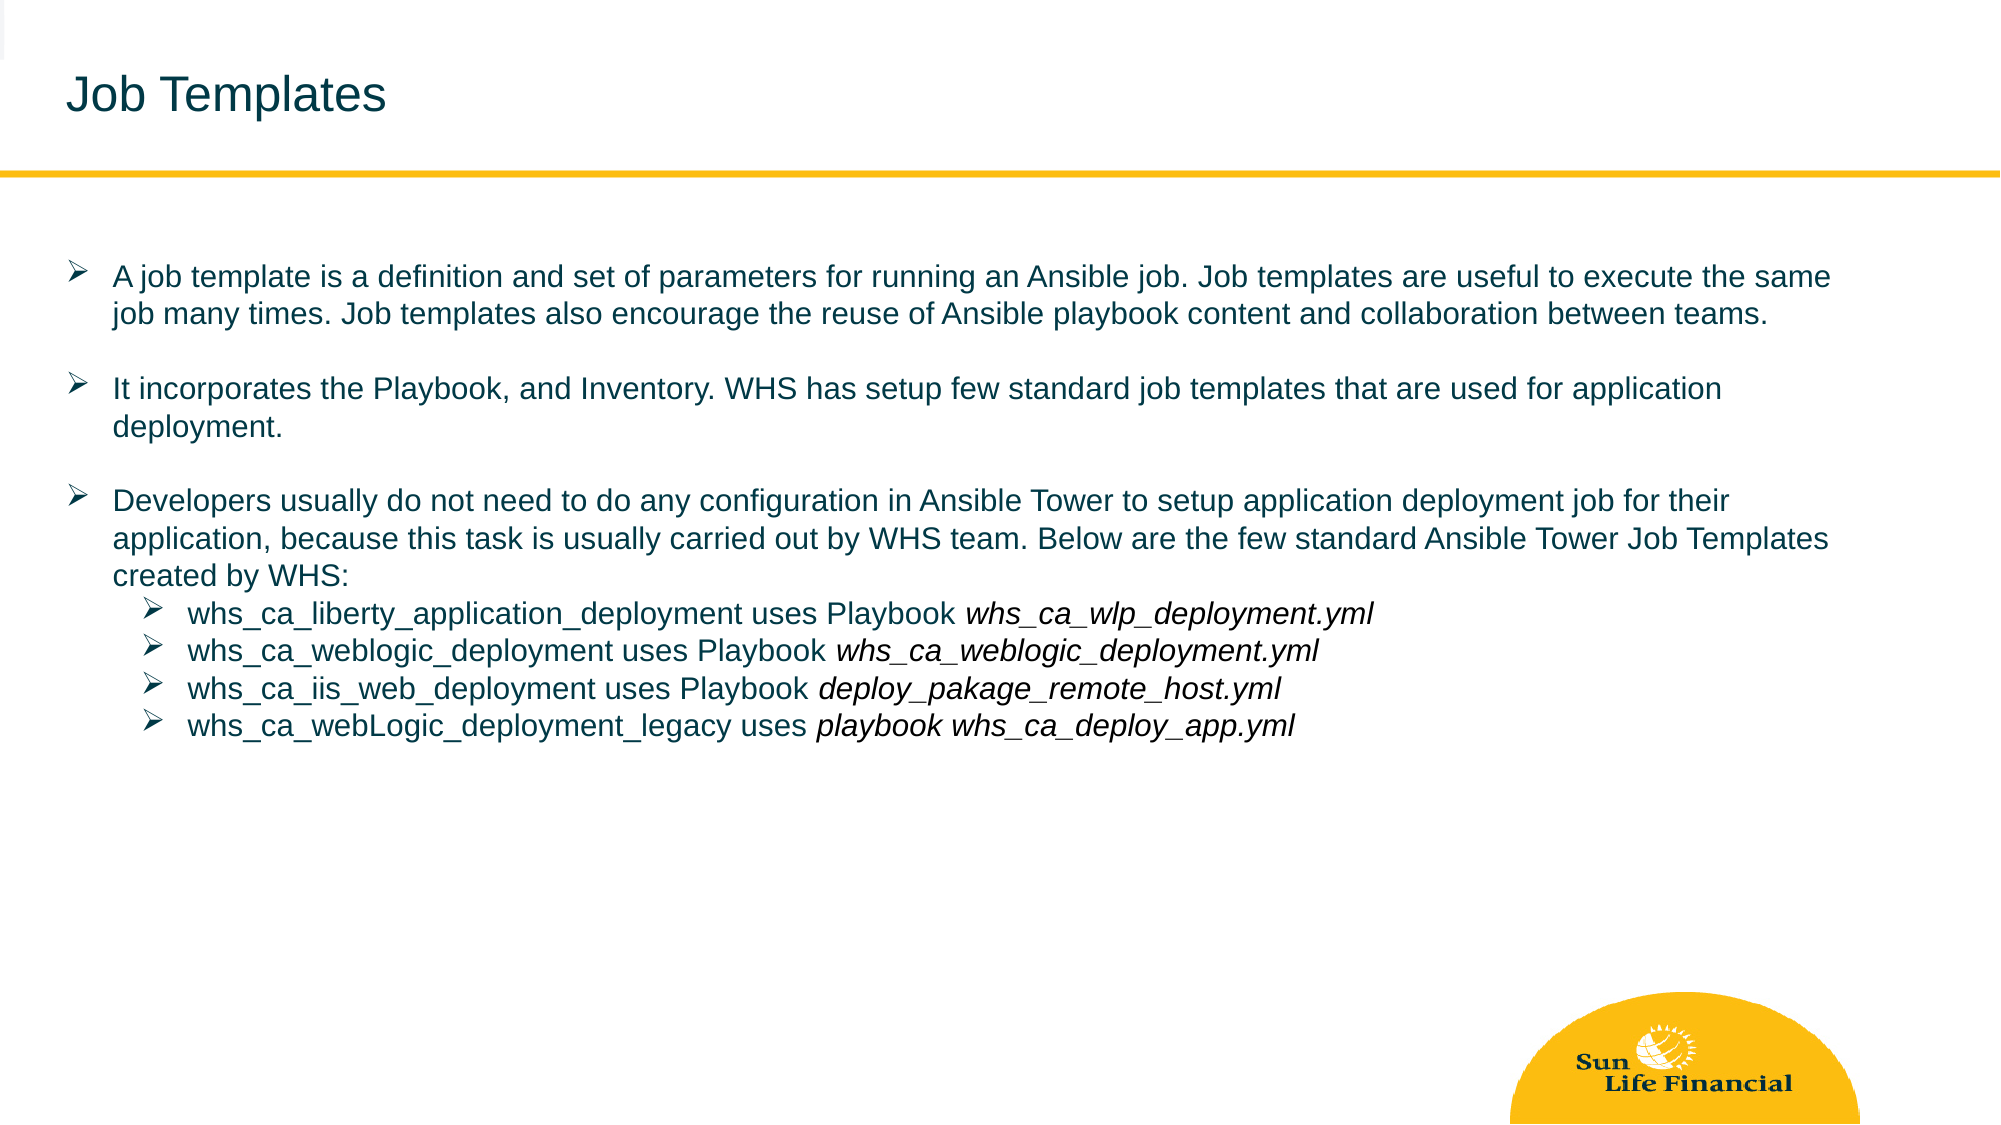

Job Templates

A job template is a definition and set of parameters for running an Ansible job. Job templates are useful to execute the same job many times. Job templates also encourage the reuse of Ansible playbook content and collaboration between teams.

It incorporates the Playbook, and Inventory. WHS has setup few standard job templates that are used for application deployment.

Developers usually do not need to do any configuration in Ansible Tower to setup application deployment job for their application, because this task is usually carried out by WHS team. Below are the few standard Ansible Tower Job Templates created by WHS:
whs_ca_liberty_application_deployment uses Playbook whs_ca_wlp_deployment.yml
whs_ca_weblogic_deployment uses Playbook whs_ca_weblogic_deployment.yml
whs_ca_iis_web_deployment uses Playbook deploy_pakage_remote_host.yml
whs_ca_webLogic_deployment_legacy uses playbook whs_ca_deploy_app.yml